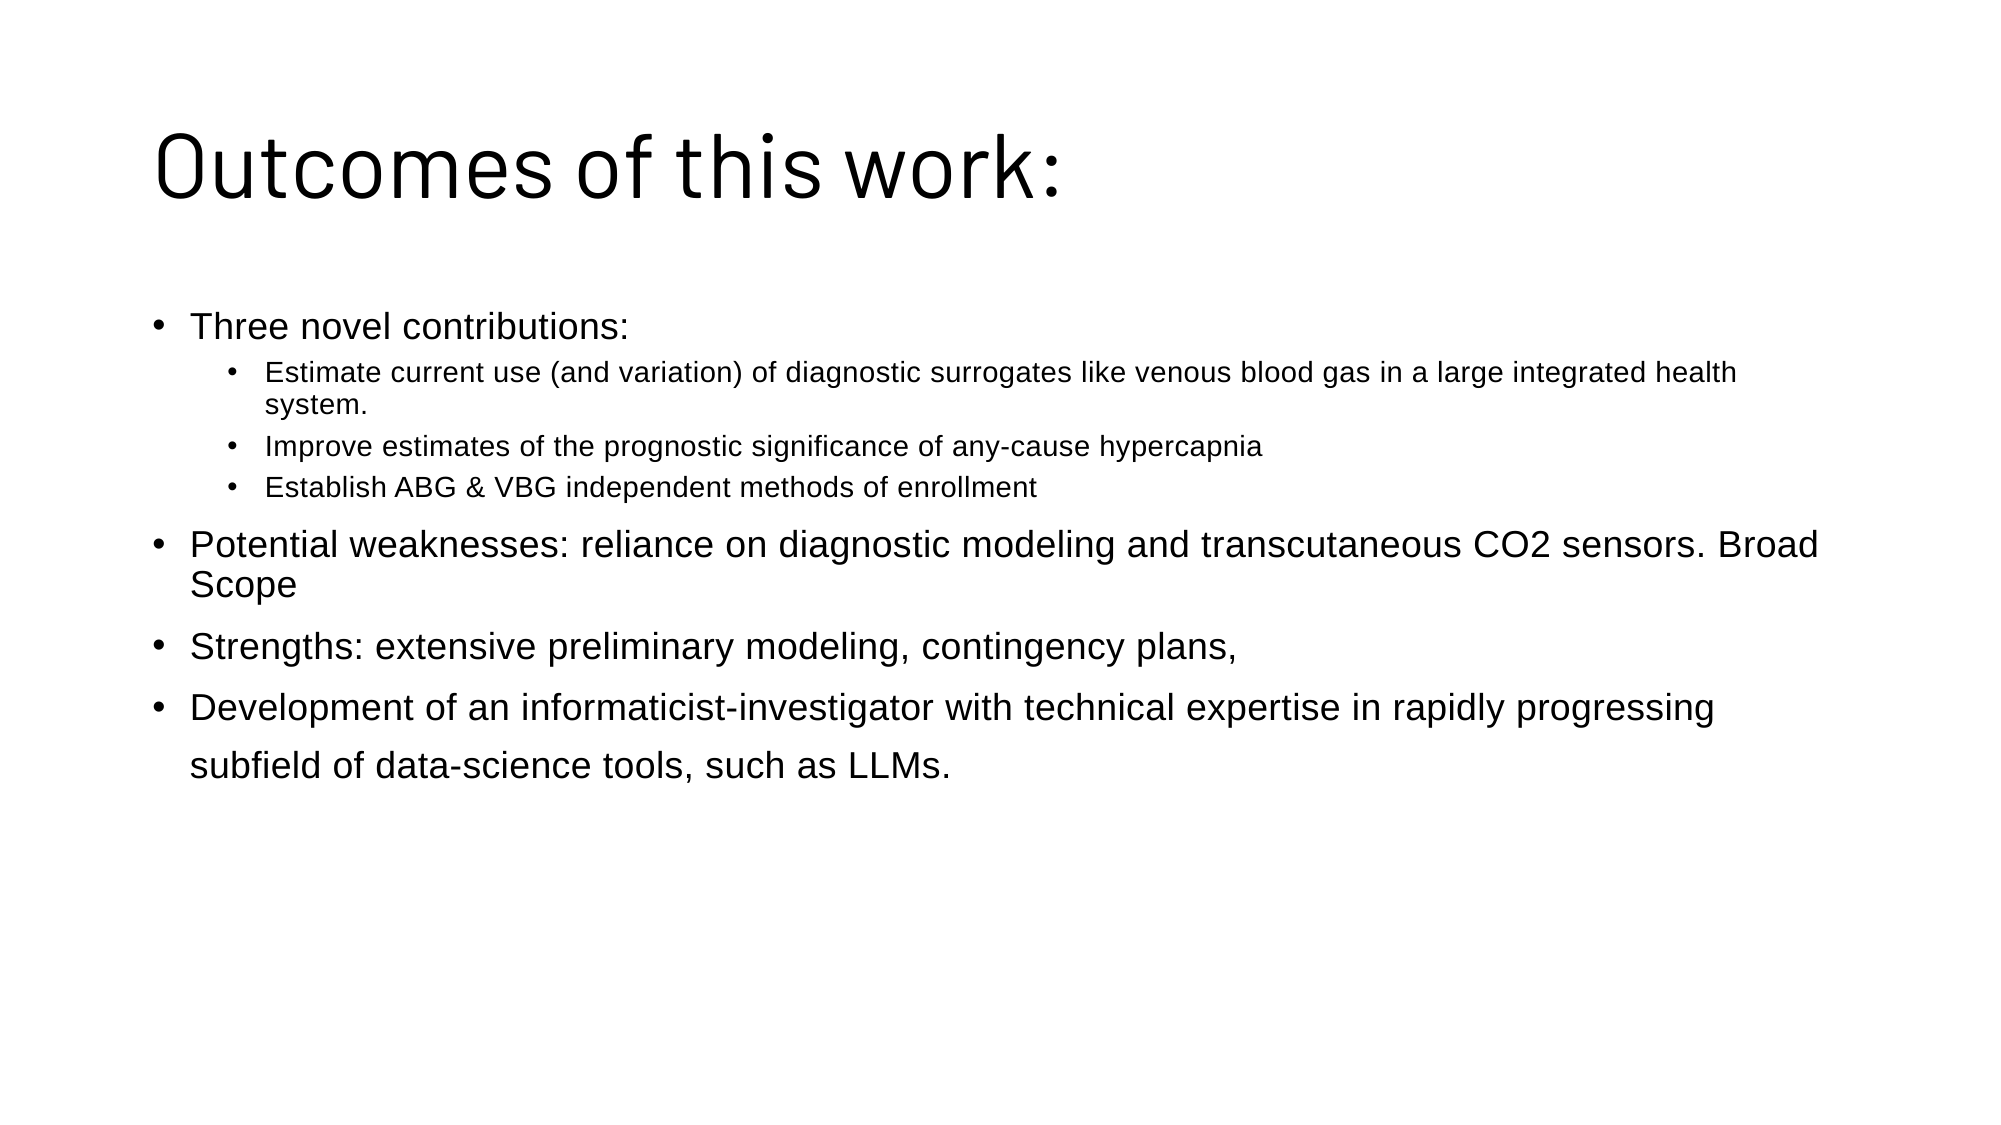

# Outcomes of this work:
Three novel contributions:
Estimate current use (and variation) of diagnostic surrogates like venous blood gas in a large integrated health system.
Improve estimates of the prognostic significance of any-cause hypercapnia
Establish ABG & VBG independent methods of enrollment
Potential weaknesses: reliance on diagnostic modeling and transcutaneous CO2 sensors. Broad Scope
Strengths: extensive preliminary modeling, contingency plans,
Development of an informaticist-investigator with technical expertise in rapidly progressing subfield of data-science tools, such as LLMs.